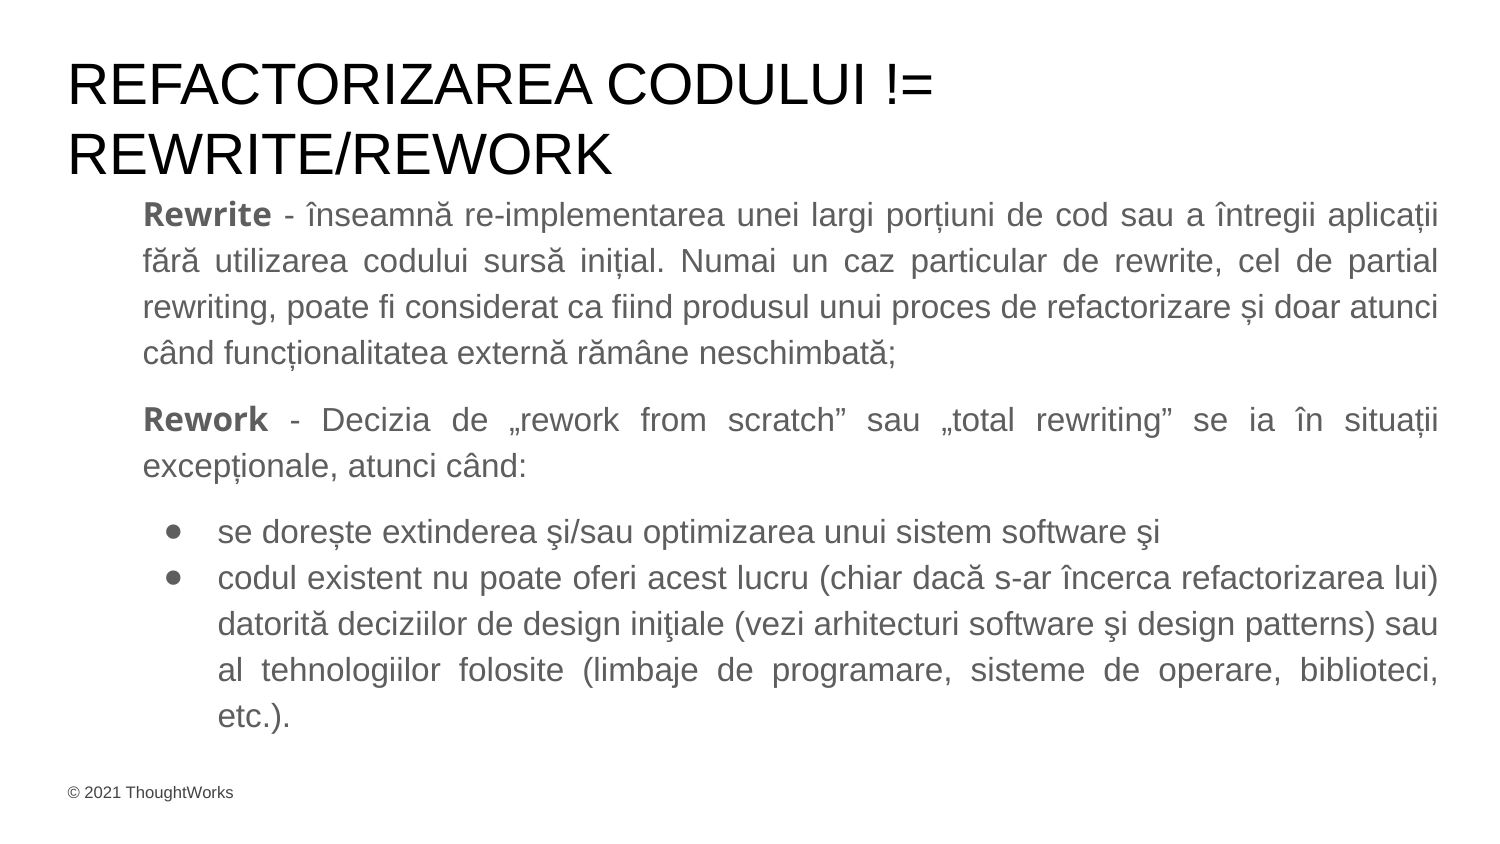

# REFACTORIZAREA CODULUI != REWRITE/REWORK
Rewrite - înseamnă re-implementarea unei largi porțiuni de cod sau a întregii aplicații fără utilizarea codului sursă inițial. Numai un caz particular de rewrite, cel de partial rewriting, poate fi considerat ca fiind produsul unui proces de refactorizare și doar atunci când funcționalitatea externă rămâne neschimbată;
Rework - Decizia de „rework from scratch” sau „total rewriting” se ia în situații excepționale, atunci când:
se dorește extinderea şi/sau optimizarea unui sistem software şi
codul existent nu poate oferi acest lucru (chiar dacă s-ar încerca refactorizarea lui) datorită deciziilor de design iniţiale (vezi arhitecturi software şi design patterns) sau al tehnologiilor folosite (limbaje de programare, sisteme de operare, biblioteci, etc.).
11